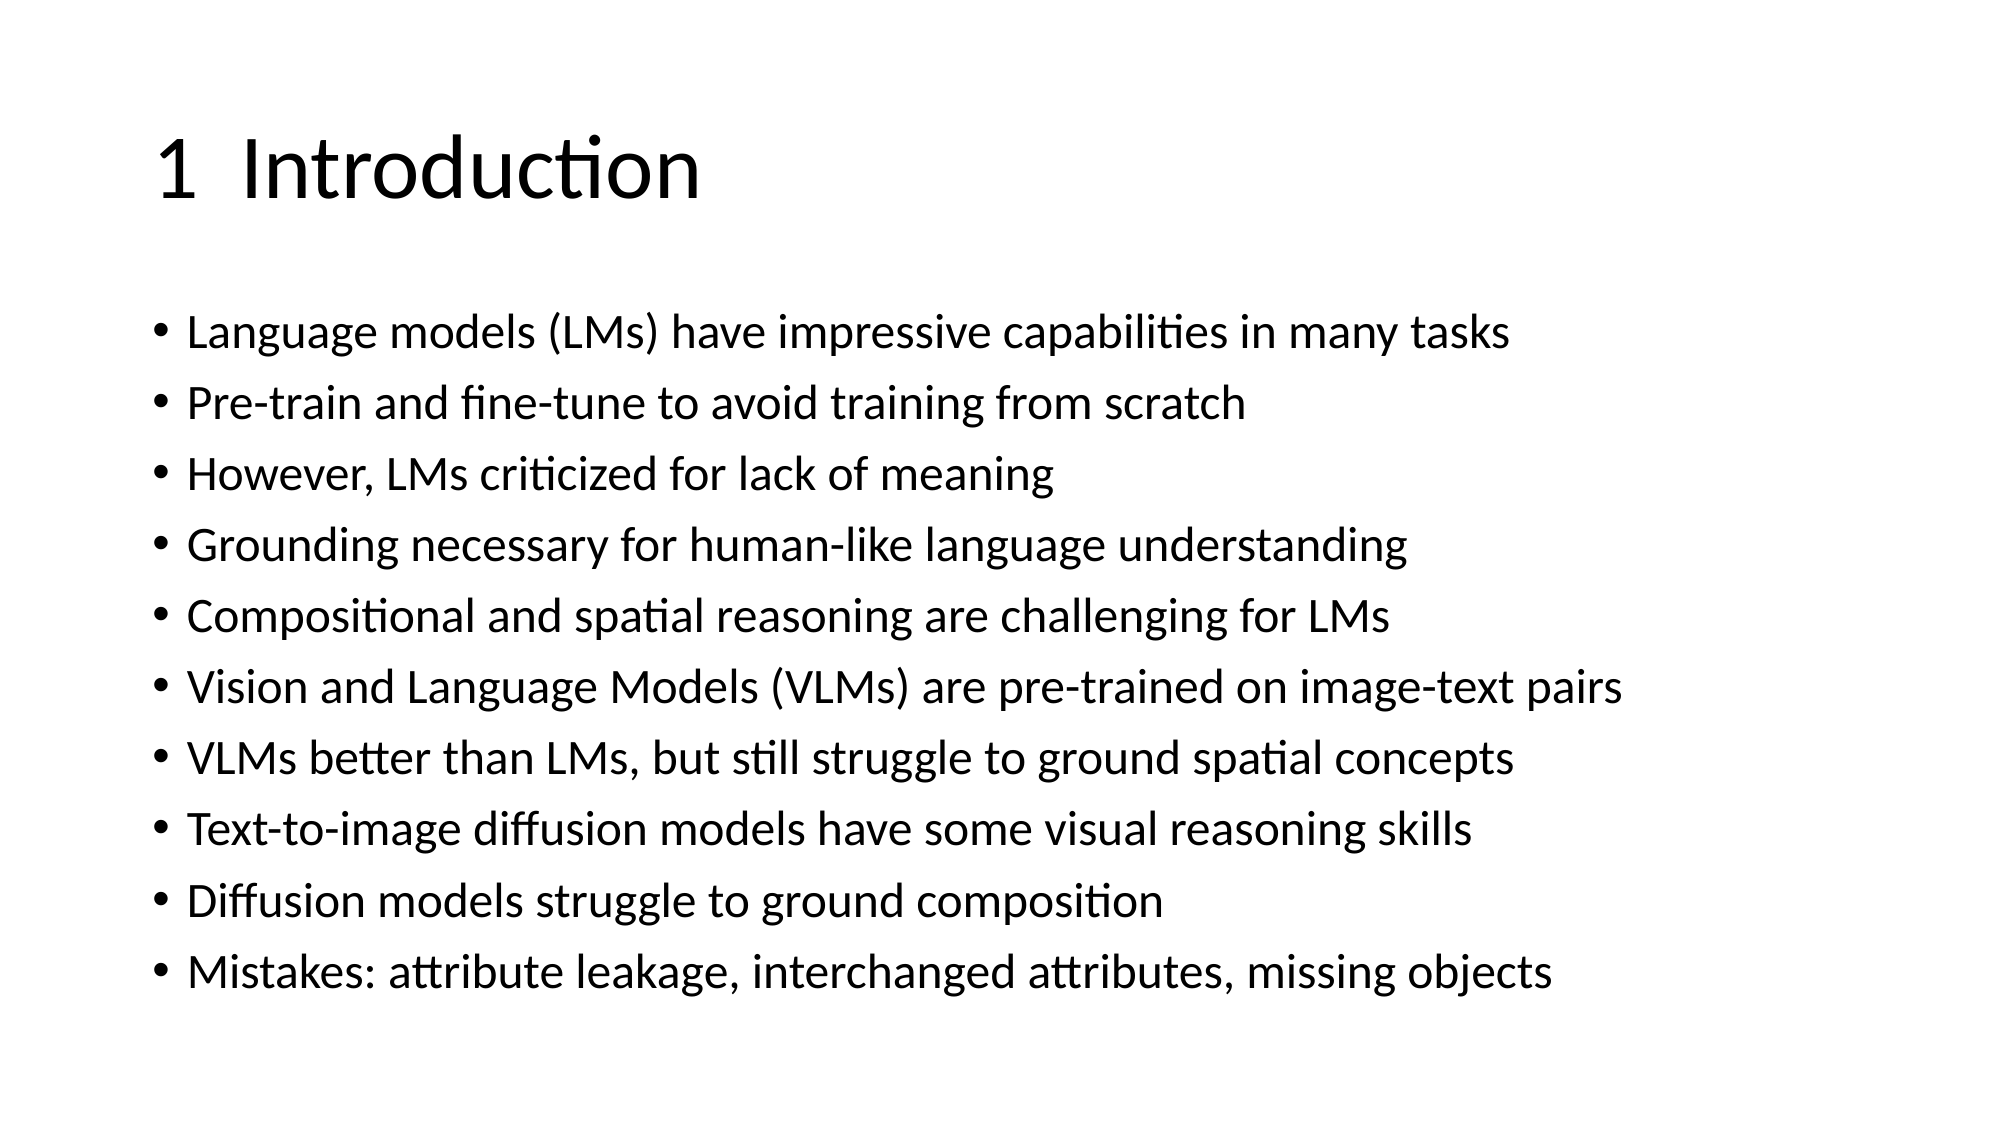

# 1  Introduction
Language models (LMs) have impressive capabilities in many tasks
Pre-train and fine-tune to avoid training from scratch
However, LMs criticized for lack of meaning
Grounding necessary for human-like language understanding
Compositional and spatial reasoning are challenging for LMs
Vision and Language Models (VLMs) are pre-trained on image-text pairs
VLMs better than LMs, but still struggle to ground spatial concepts
Text-to-image diffusion models have some visual reasoning skills
Diffusion models struggle to ground composition
Mistakes: attribute leakage, interchanged attributes, missing objects